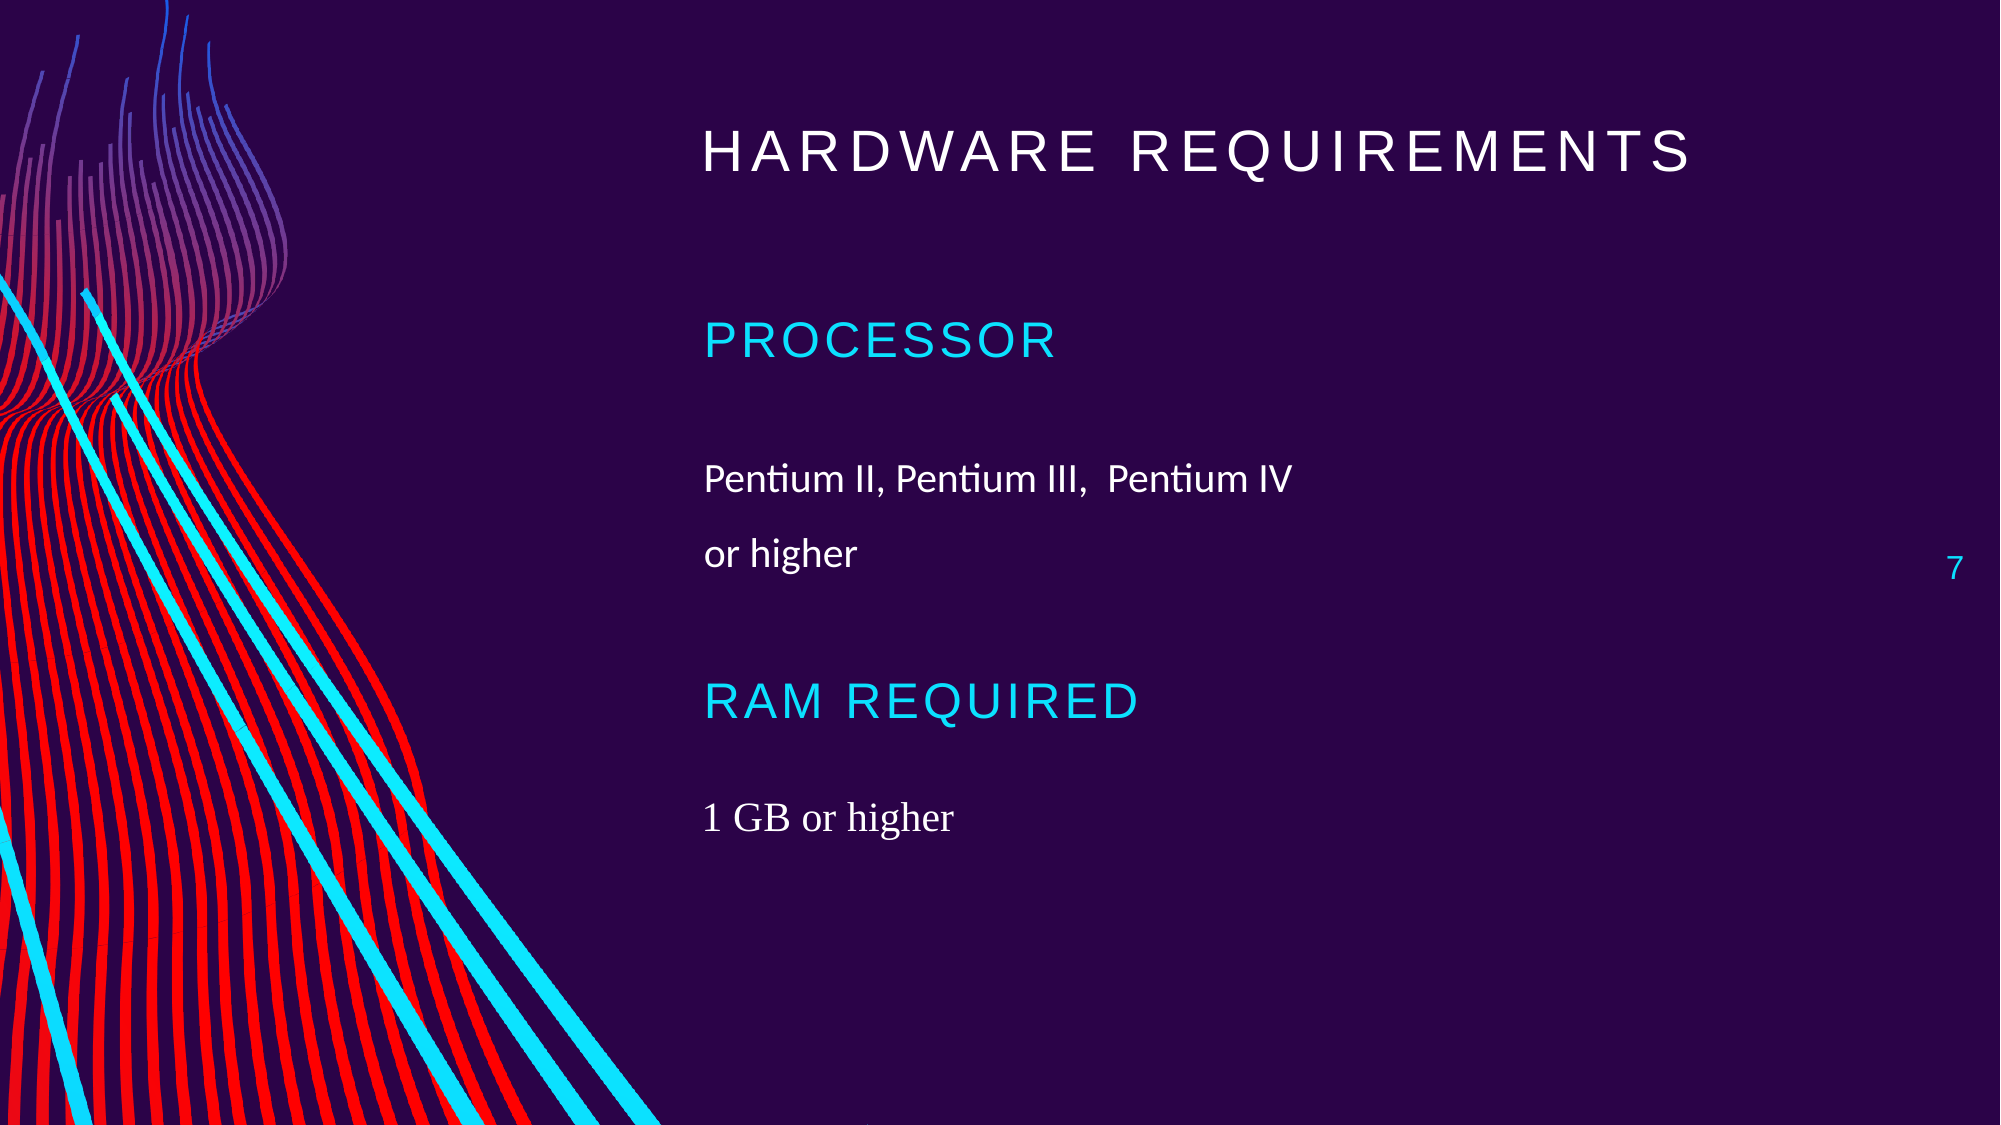

# hardware REQUIREMENTS
PROCESSOR
Pentium II, Pentium III,  Pentium IV or higher

7
RAM REQUIRED
1 GB or higher